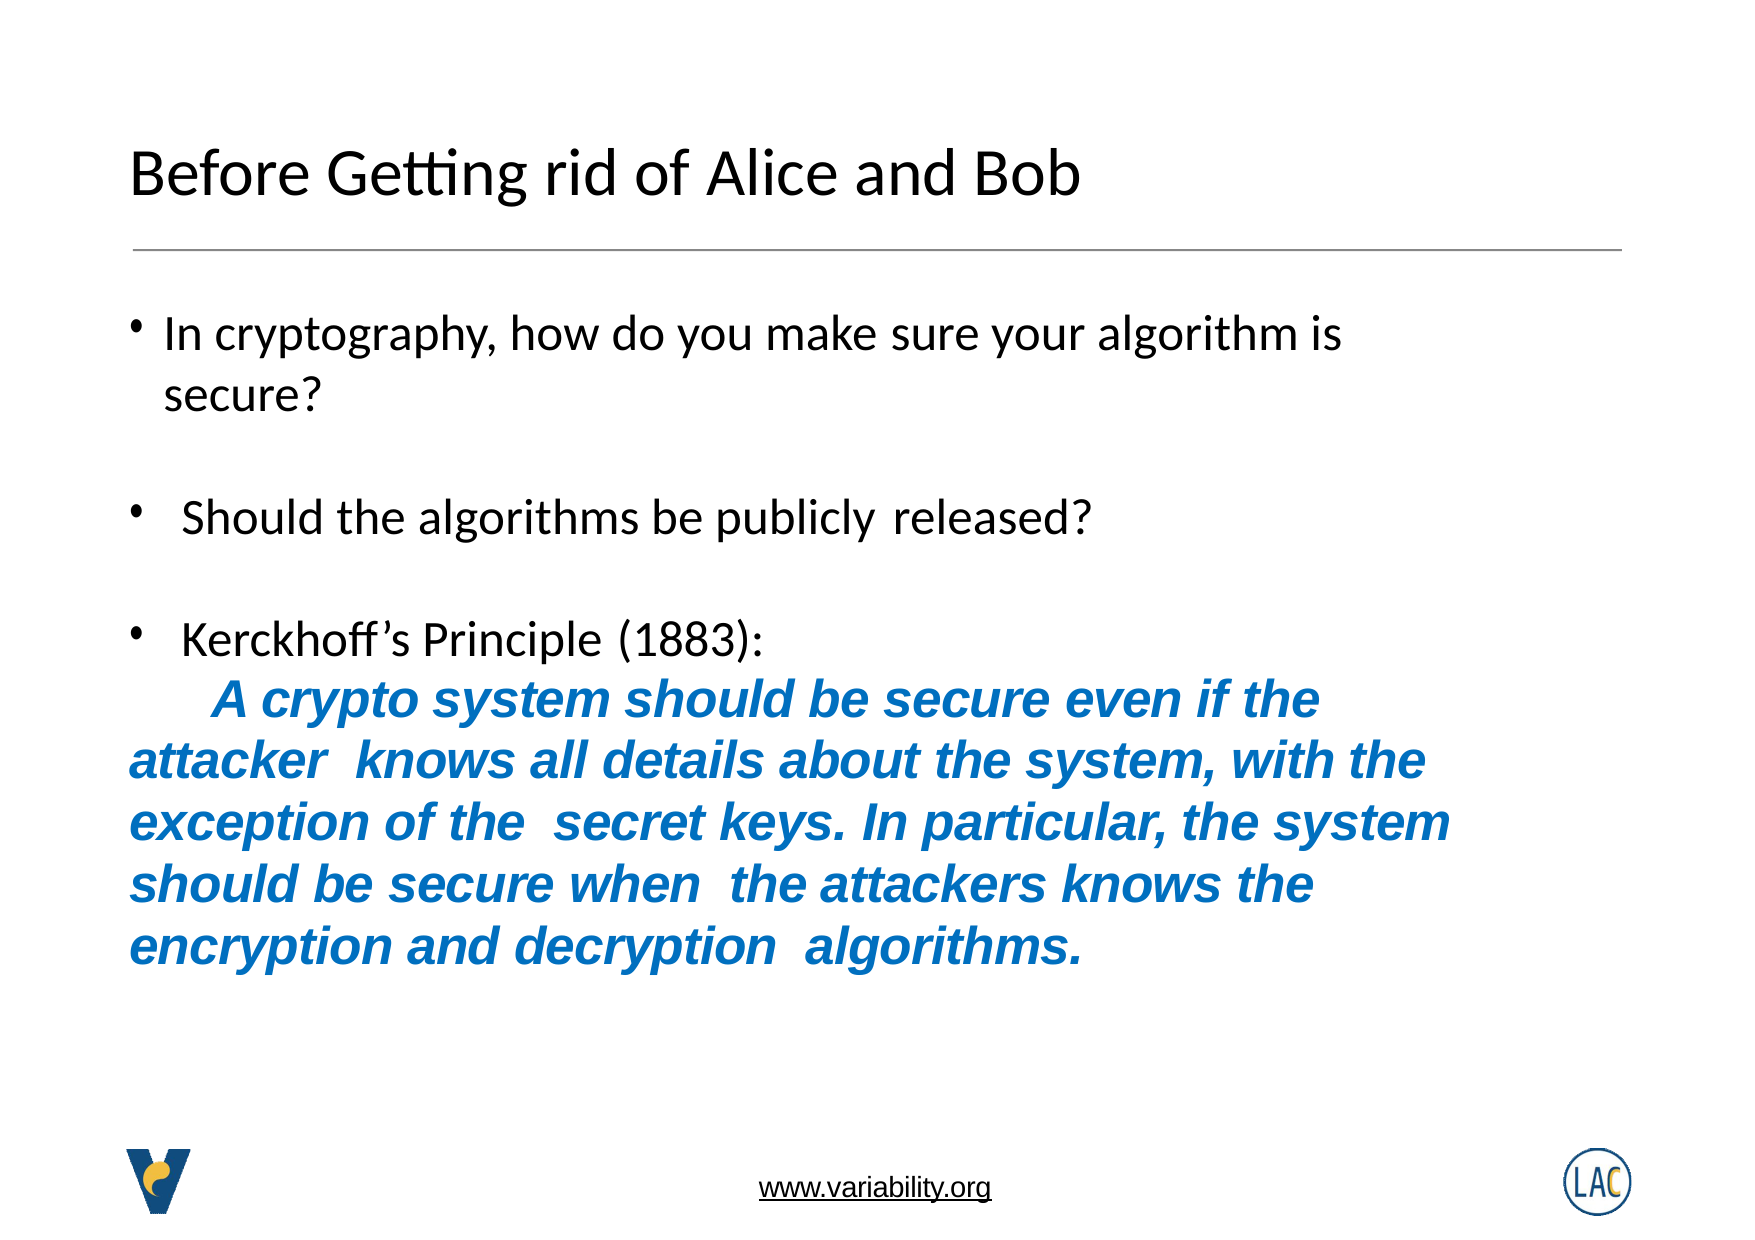

# Before Getting rid of Alice and Bob
In cryptography, how do you make sure your algorithm is  secure?

Should the algorithms be publicly released?

Kerckhoff’s Principle (1883):
A crypto system should be secure even if the attacker  knows all details about the system, with the exception of the  secret keys. In particular, the system should be secure when  the attackers knows the encryption and decryption  algorithms.

www.variability.org